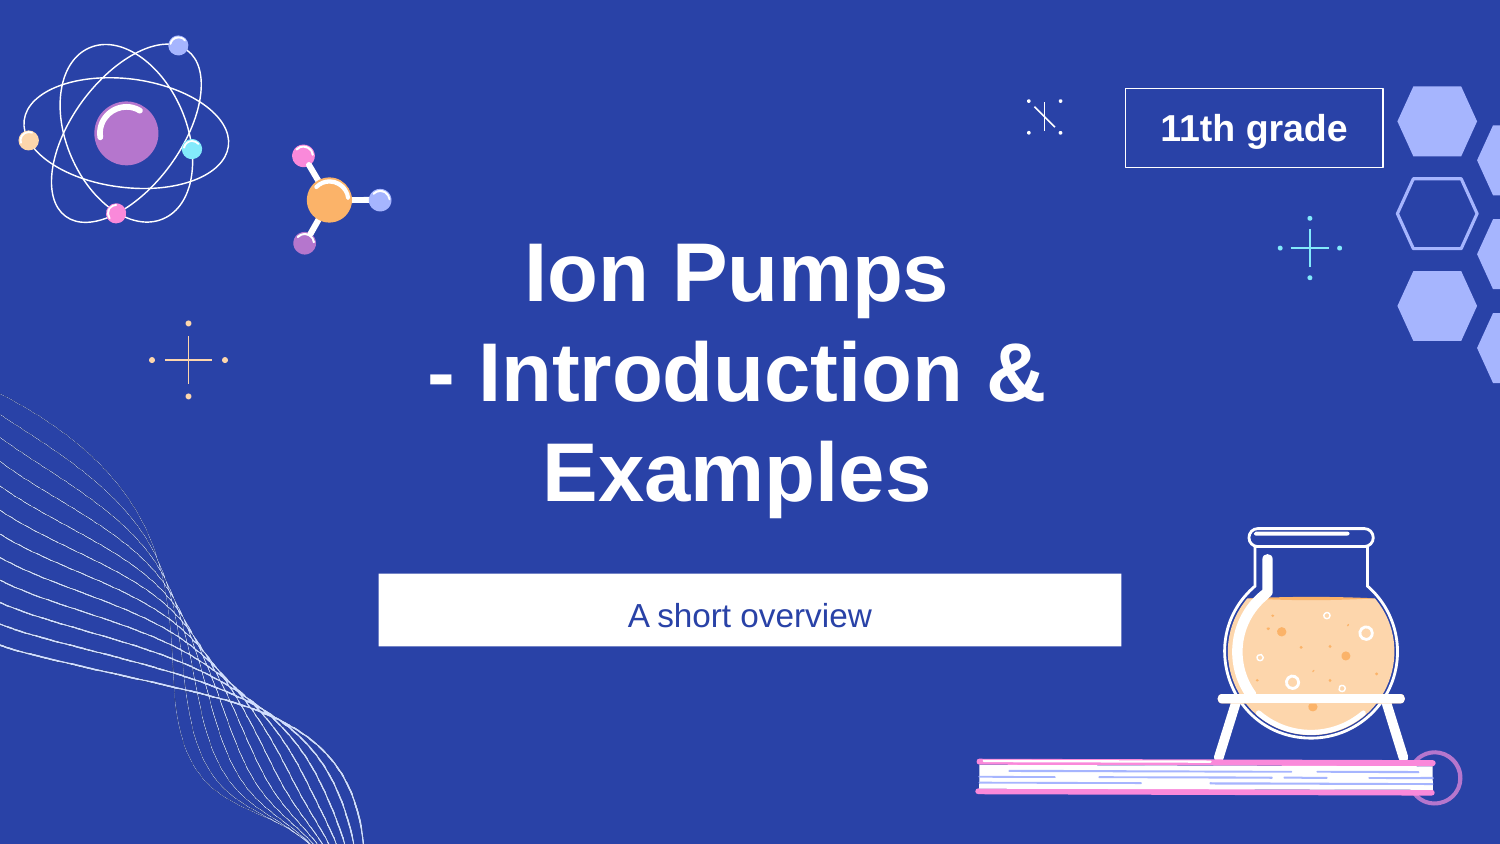

11th grade

# Ion Pumps - Introduction & Examples

A short overview